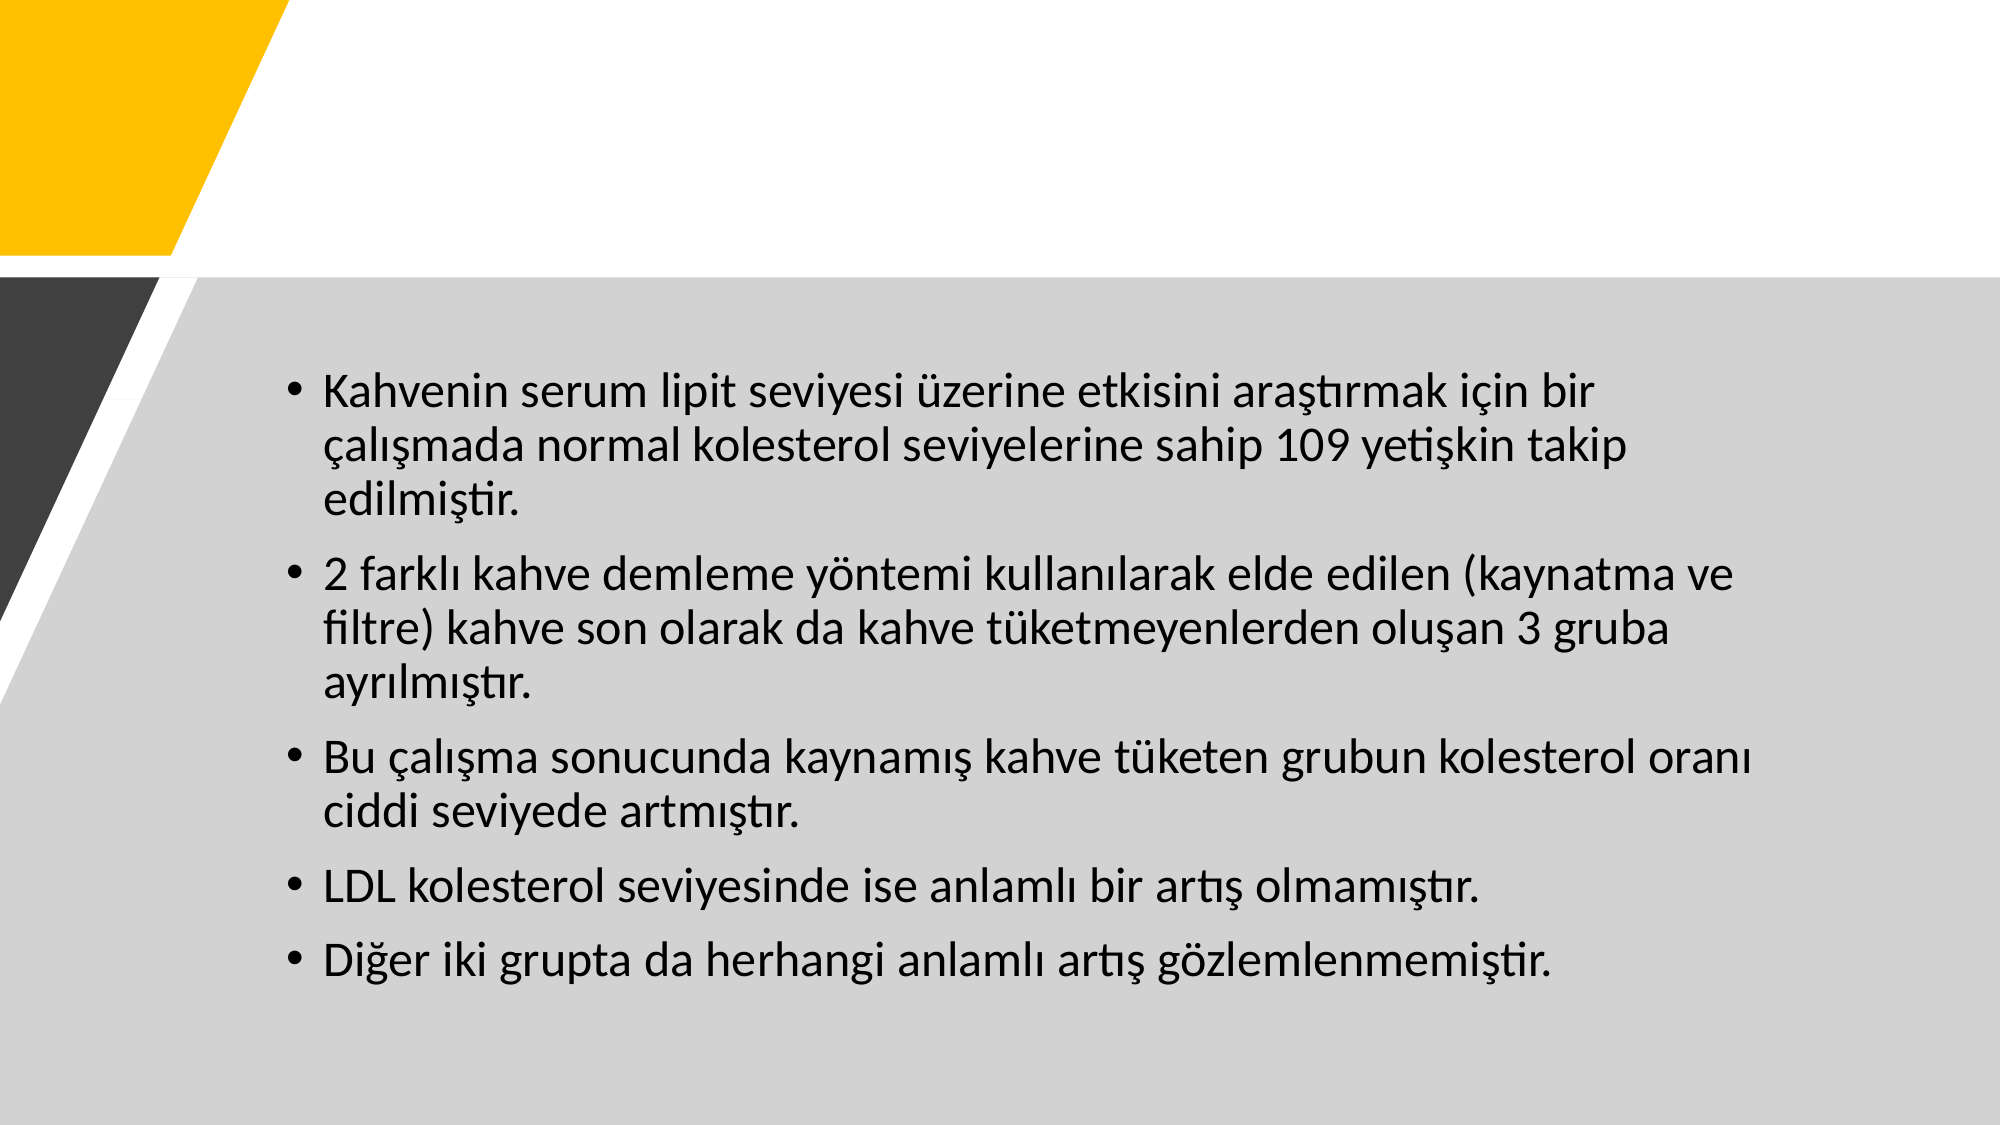

Kahvenin serum lipit seviyesi üzerine etkisini araştırmak için bir çalışmada normal kolesterol seviyelerine sahip 109 yetişkin takip edilmiştir.
2 farklı kahve demleme yöntemi kullanılarak elde edilen (kaynatma ve filtre) kahve son olarak da kahve tüketmeyenlerden oluşan 3 gruba ayrılmıştır.
Bu çalışma sonucunda kaynamış kahve tüketen grubun kolesterol oranı ciddi seviyede artmıştır.
LDL kolesterol seviyesinde ise anlamlı bir artış olmamıştır.
Diğer iki grupta da herhangi anlamlı artış gözlemlenmemiştir.